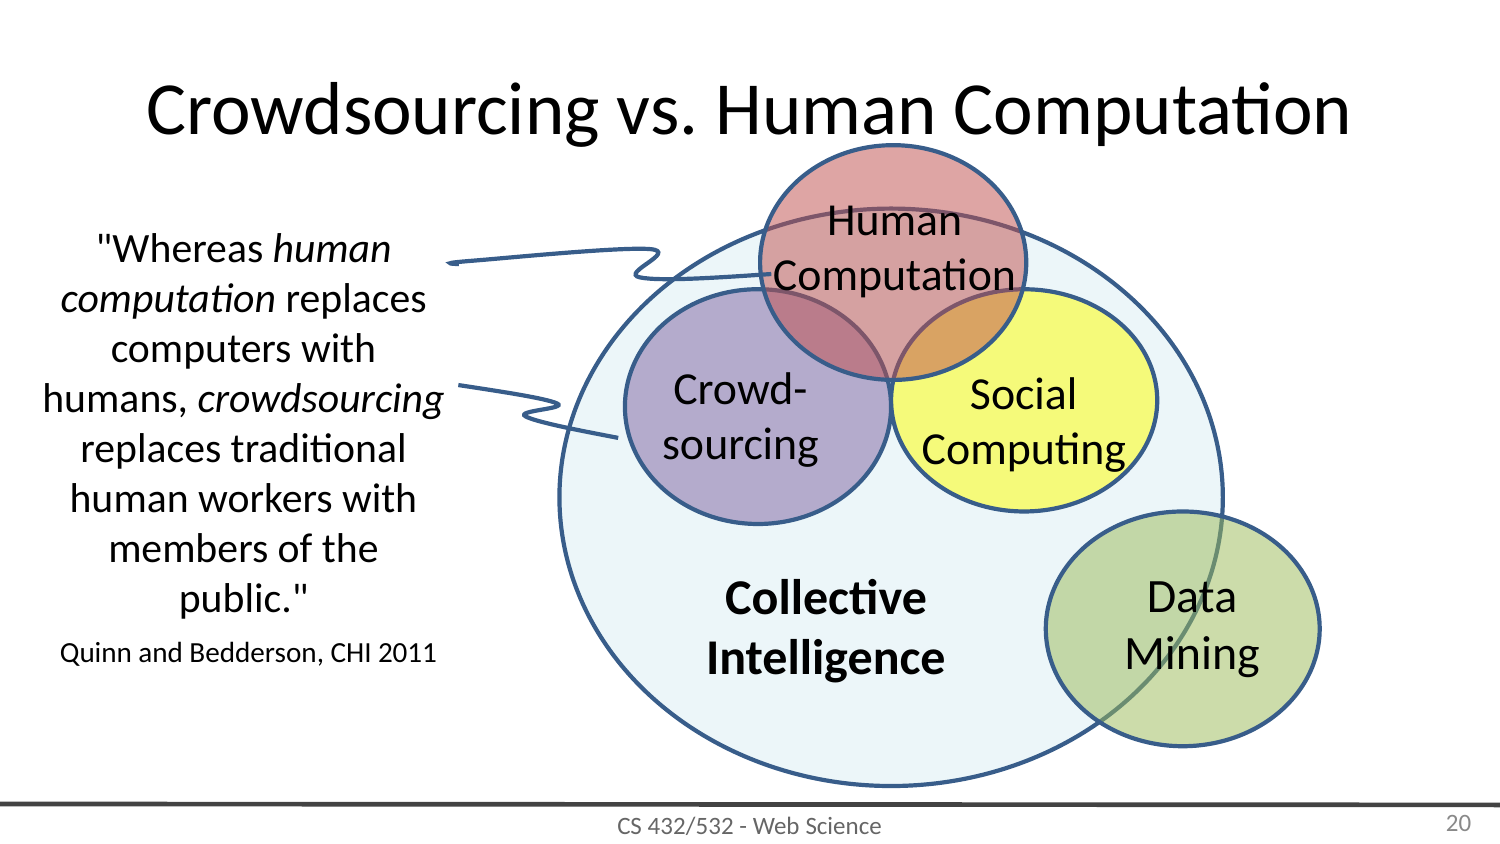

# Crowdsourcing vs. Human Computation

Human Computation

"Whereas human computation replaces computers with humans, crowdsourcing replaces traditional human workers with members of the public."
 Quinn and Bedderson, CHI 2011

Crowd-
sourcing
Social Computing

Data
Mining
Collective Intelligence
20